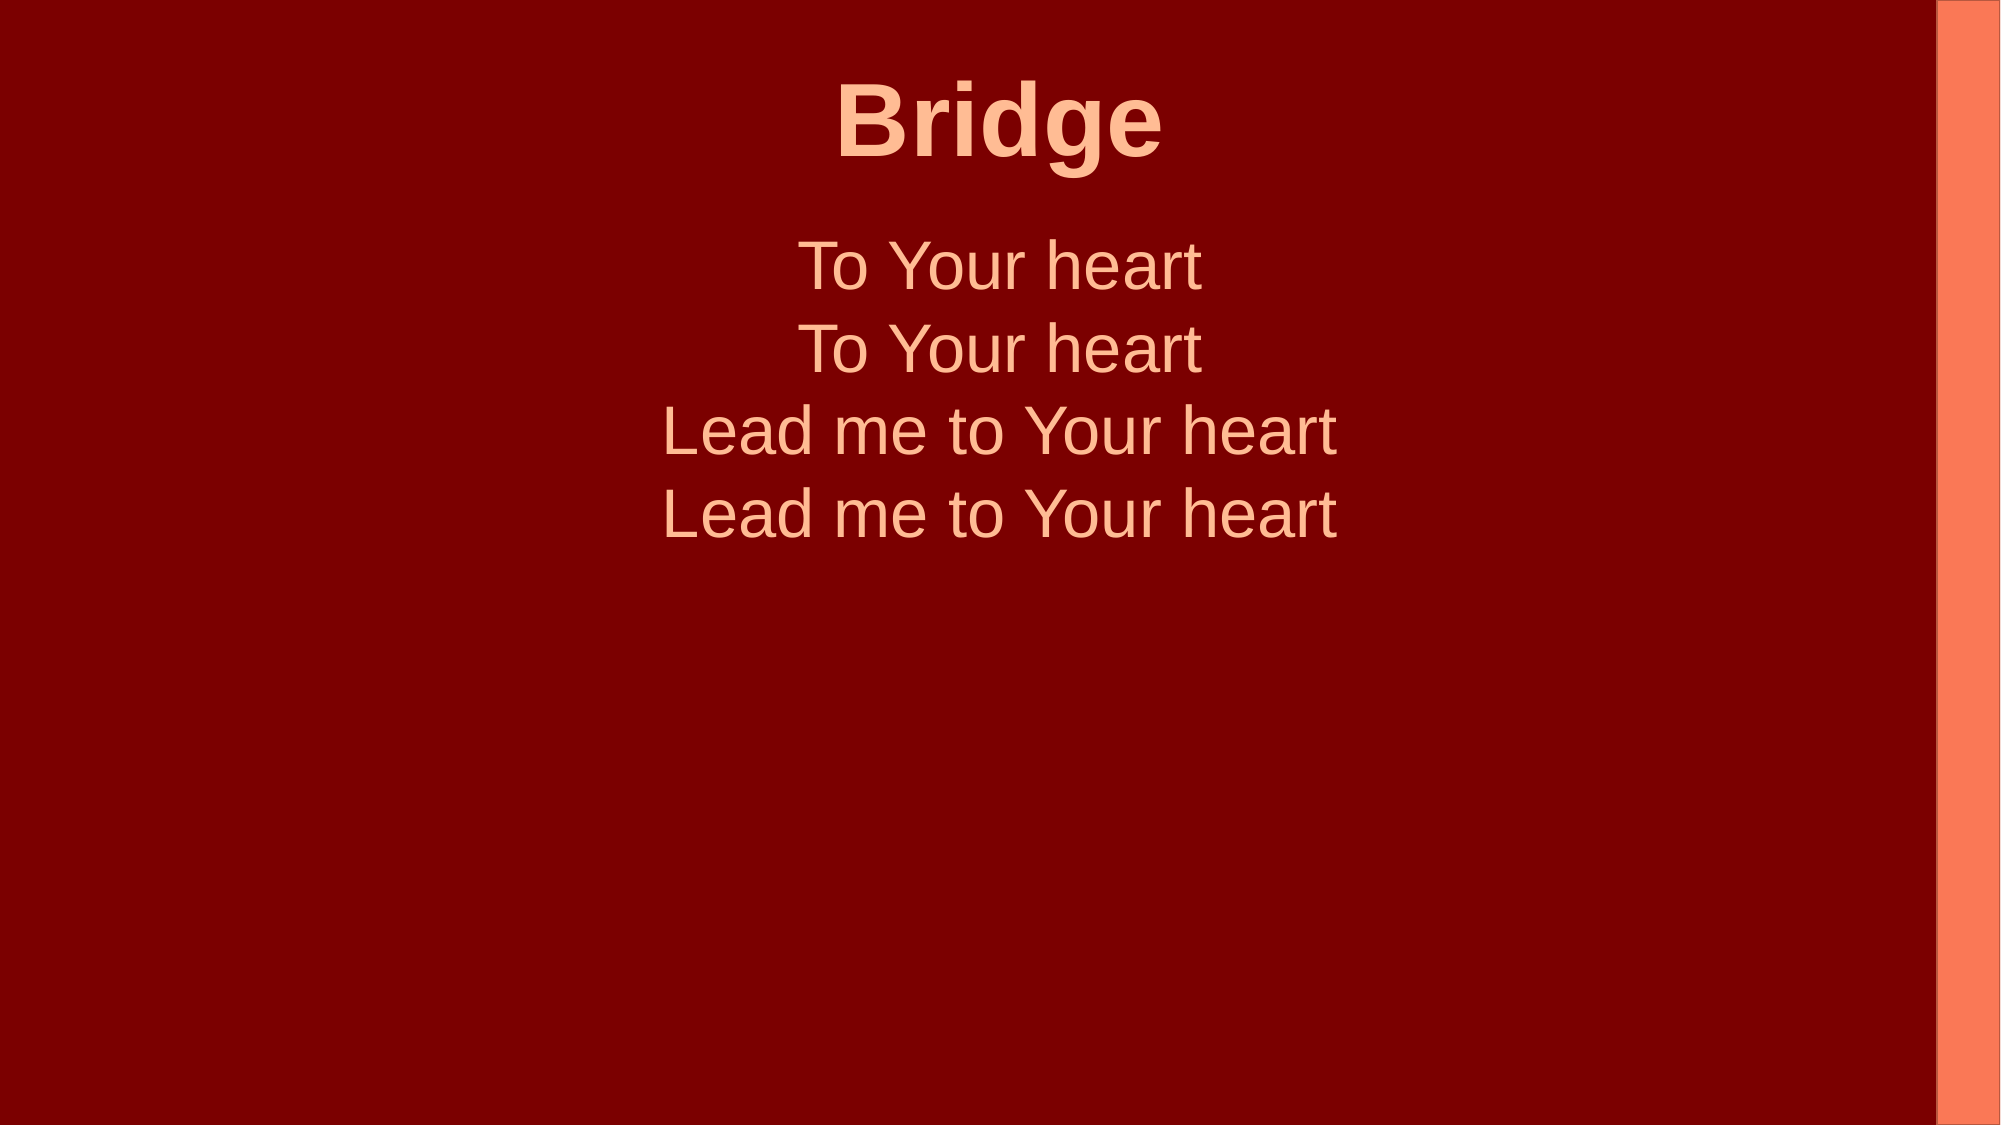

Bridge
To Your heart
To Your heart
Lead me to Your heart
Lead me to Your heart